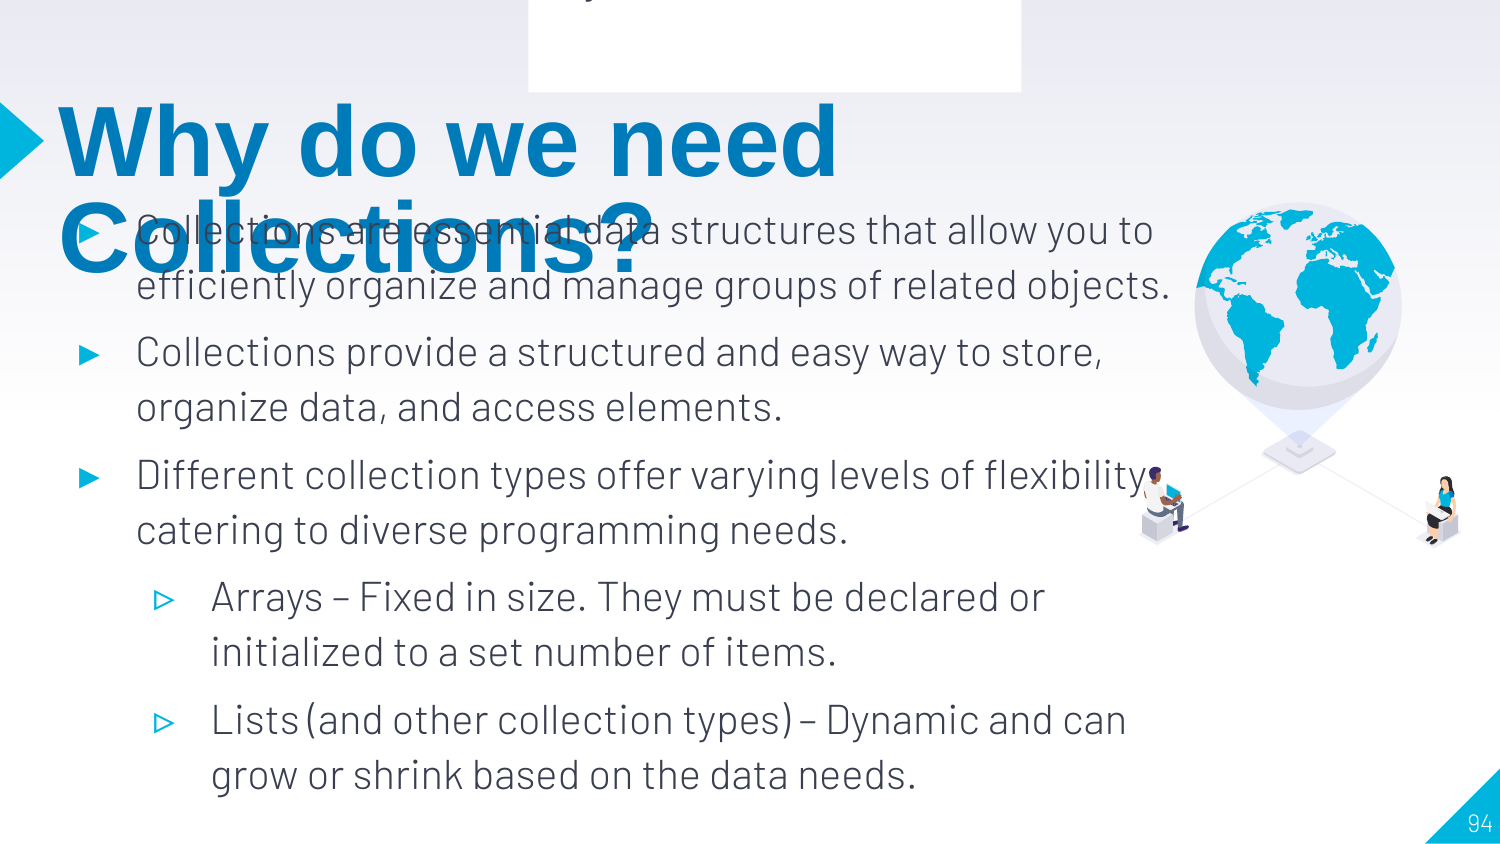

Section Review

Why do we need Collections?

# Why do we need Collections?
Collections are essential data structures that allow you to efficiently organize and manage groups of related objects.
Collections provide a structured and easy way to store, organize data, and access elements.
Different collection types offer varying levels of flexibility, catering to diverse programming needs.
Arrays – Fixed in size. They must be declared or initialized to a set number of items.
Lists (and other collection types) – Dynamic and can grow or shrink based on the data needs.

94